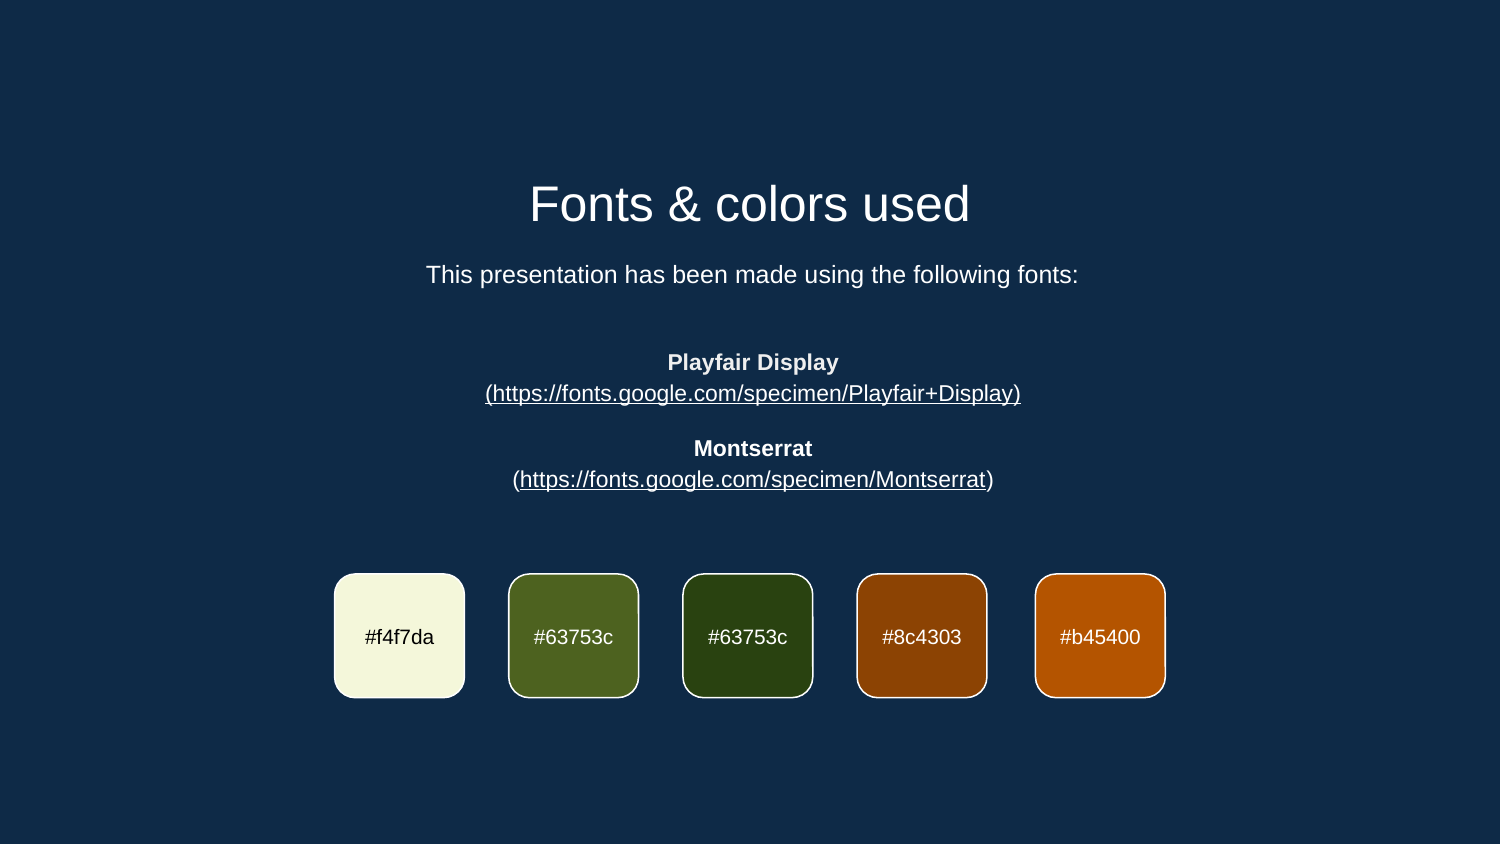

Fonts & colors used
This presentation has been made using the following fonts:

Playfair Display
(https://fonts.google.com/specimen/Playfair+Display)

Montserrat
(https://fonts.google.com/specimen/Montserrat)

#f4f7da
#63753c
#63753c
#8c4303

#b45400